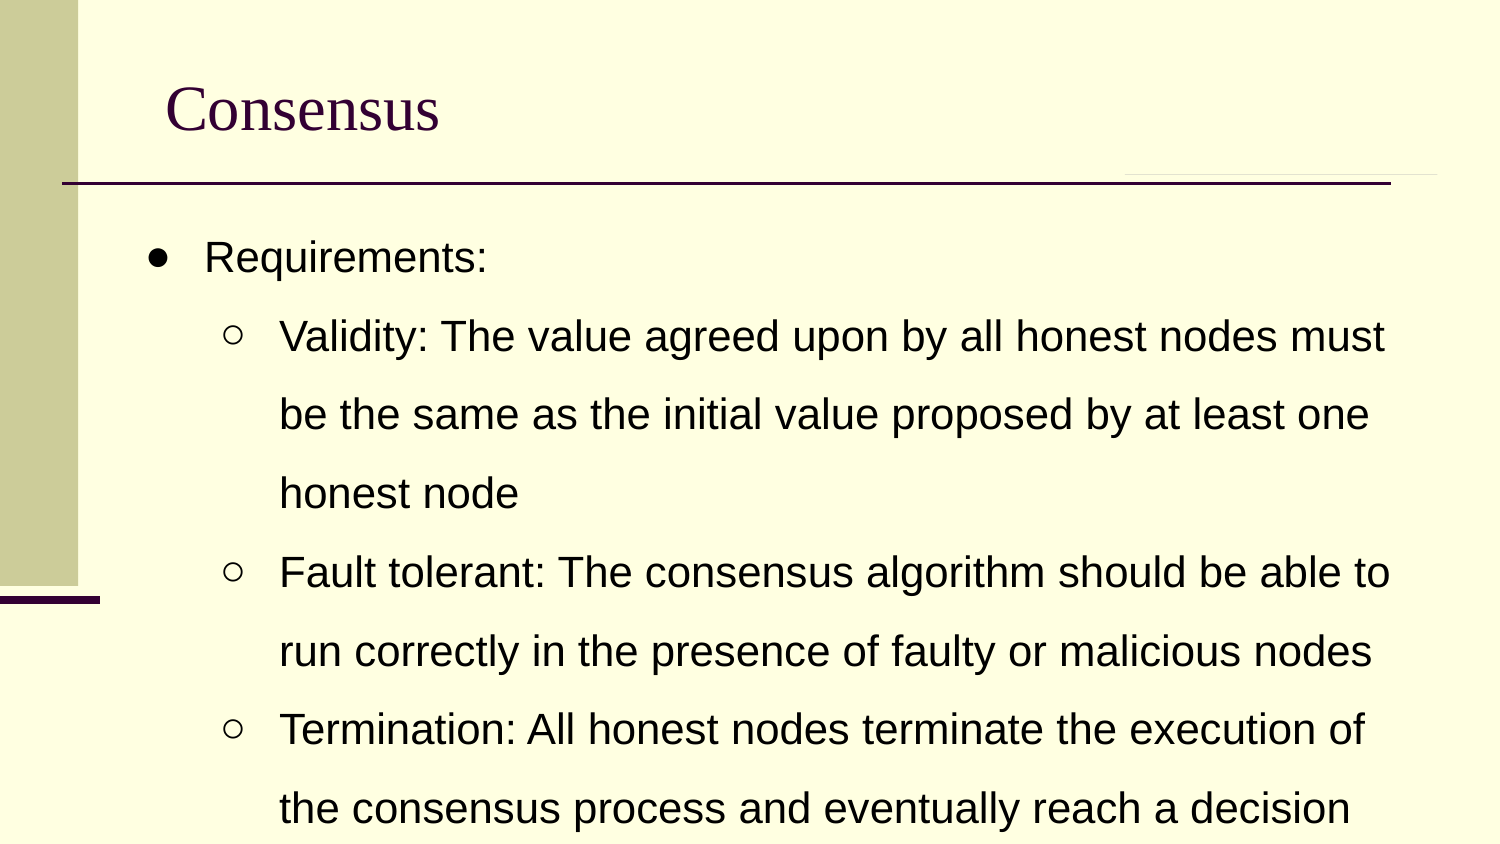

# Consensus
Requirements:
Validity: The value agreed upon by all honest nodes must be the same as the initial value proposed by at least one honest node
Fault tolerant: The consensus algorithm should be able to run correctly in the presence of faulty or malicious nodes
Termination: All honest nodes terminate the execution of the consensus process and eventually reach a decision